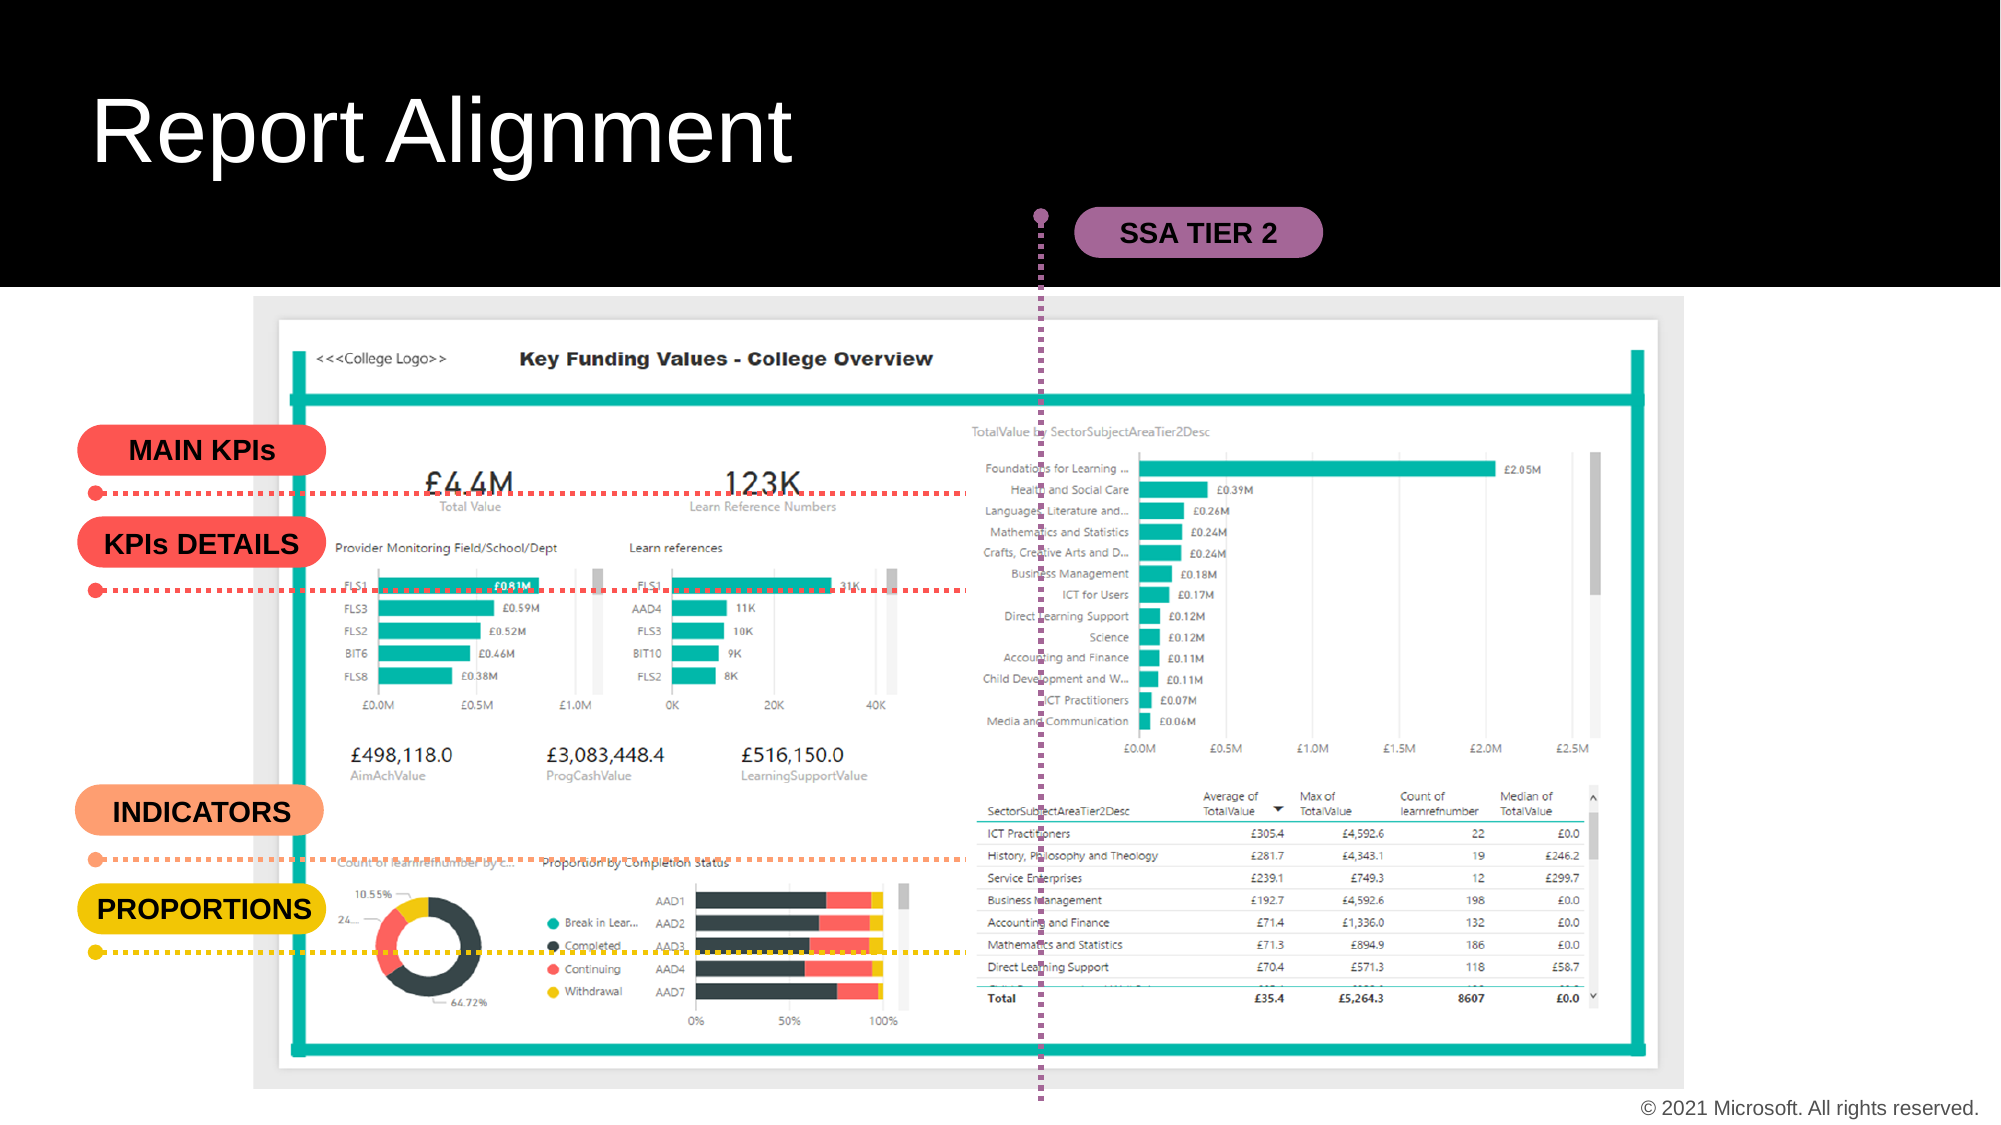

# Report Alignment

SSA TIER 2

MAIN KPIs

KPIs DETAILS

INDICATORS
PROPORTIONS

© 2021 Microsoft. All rights reserved.